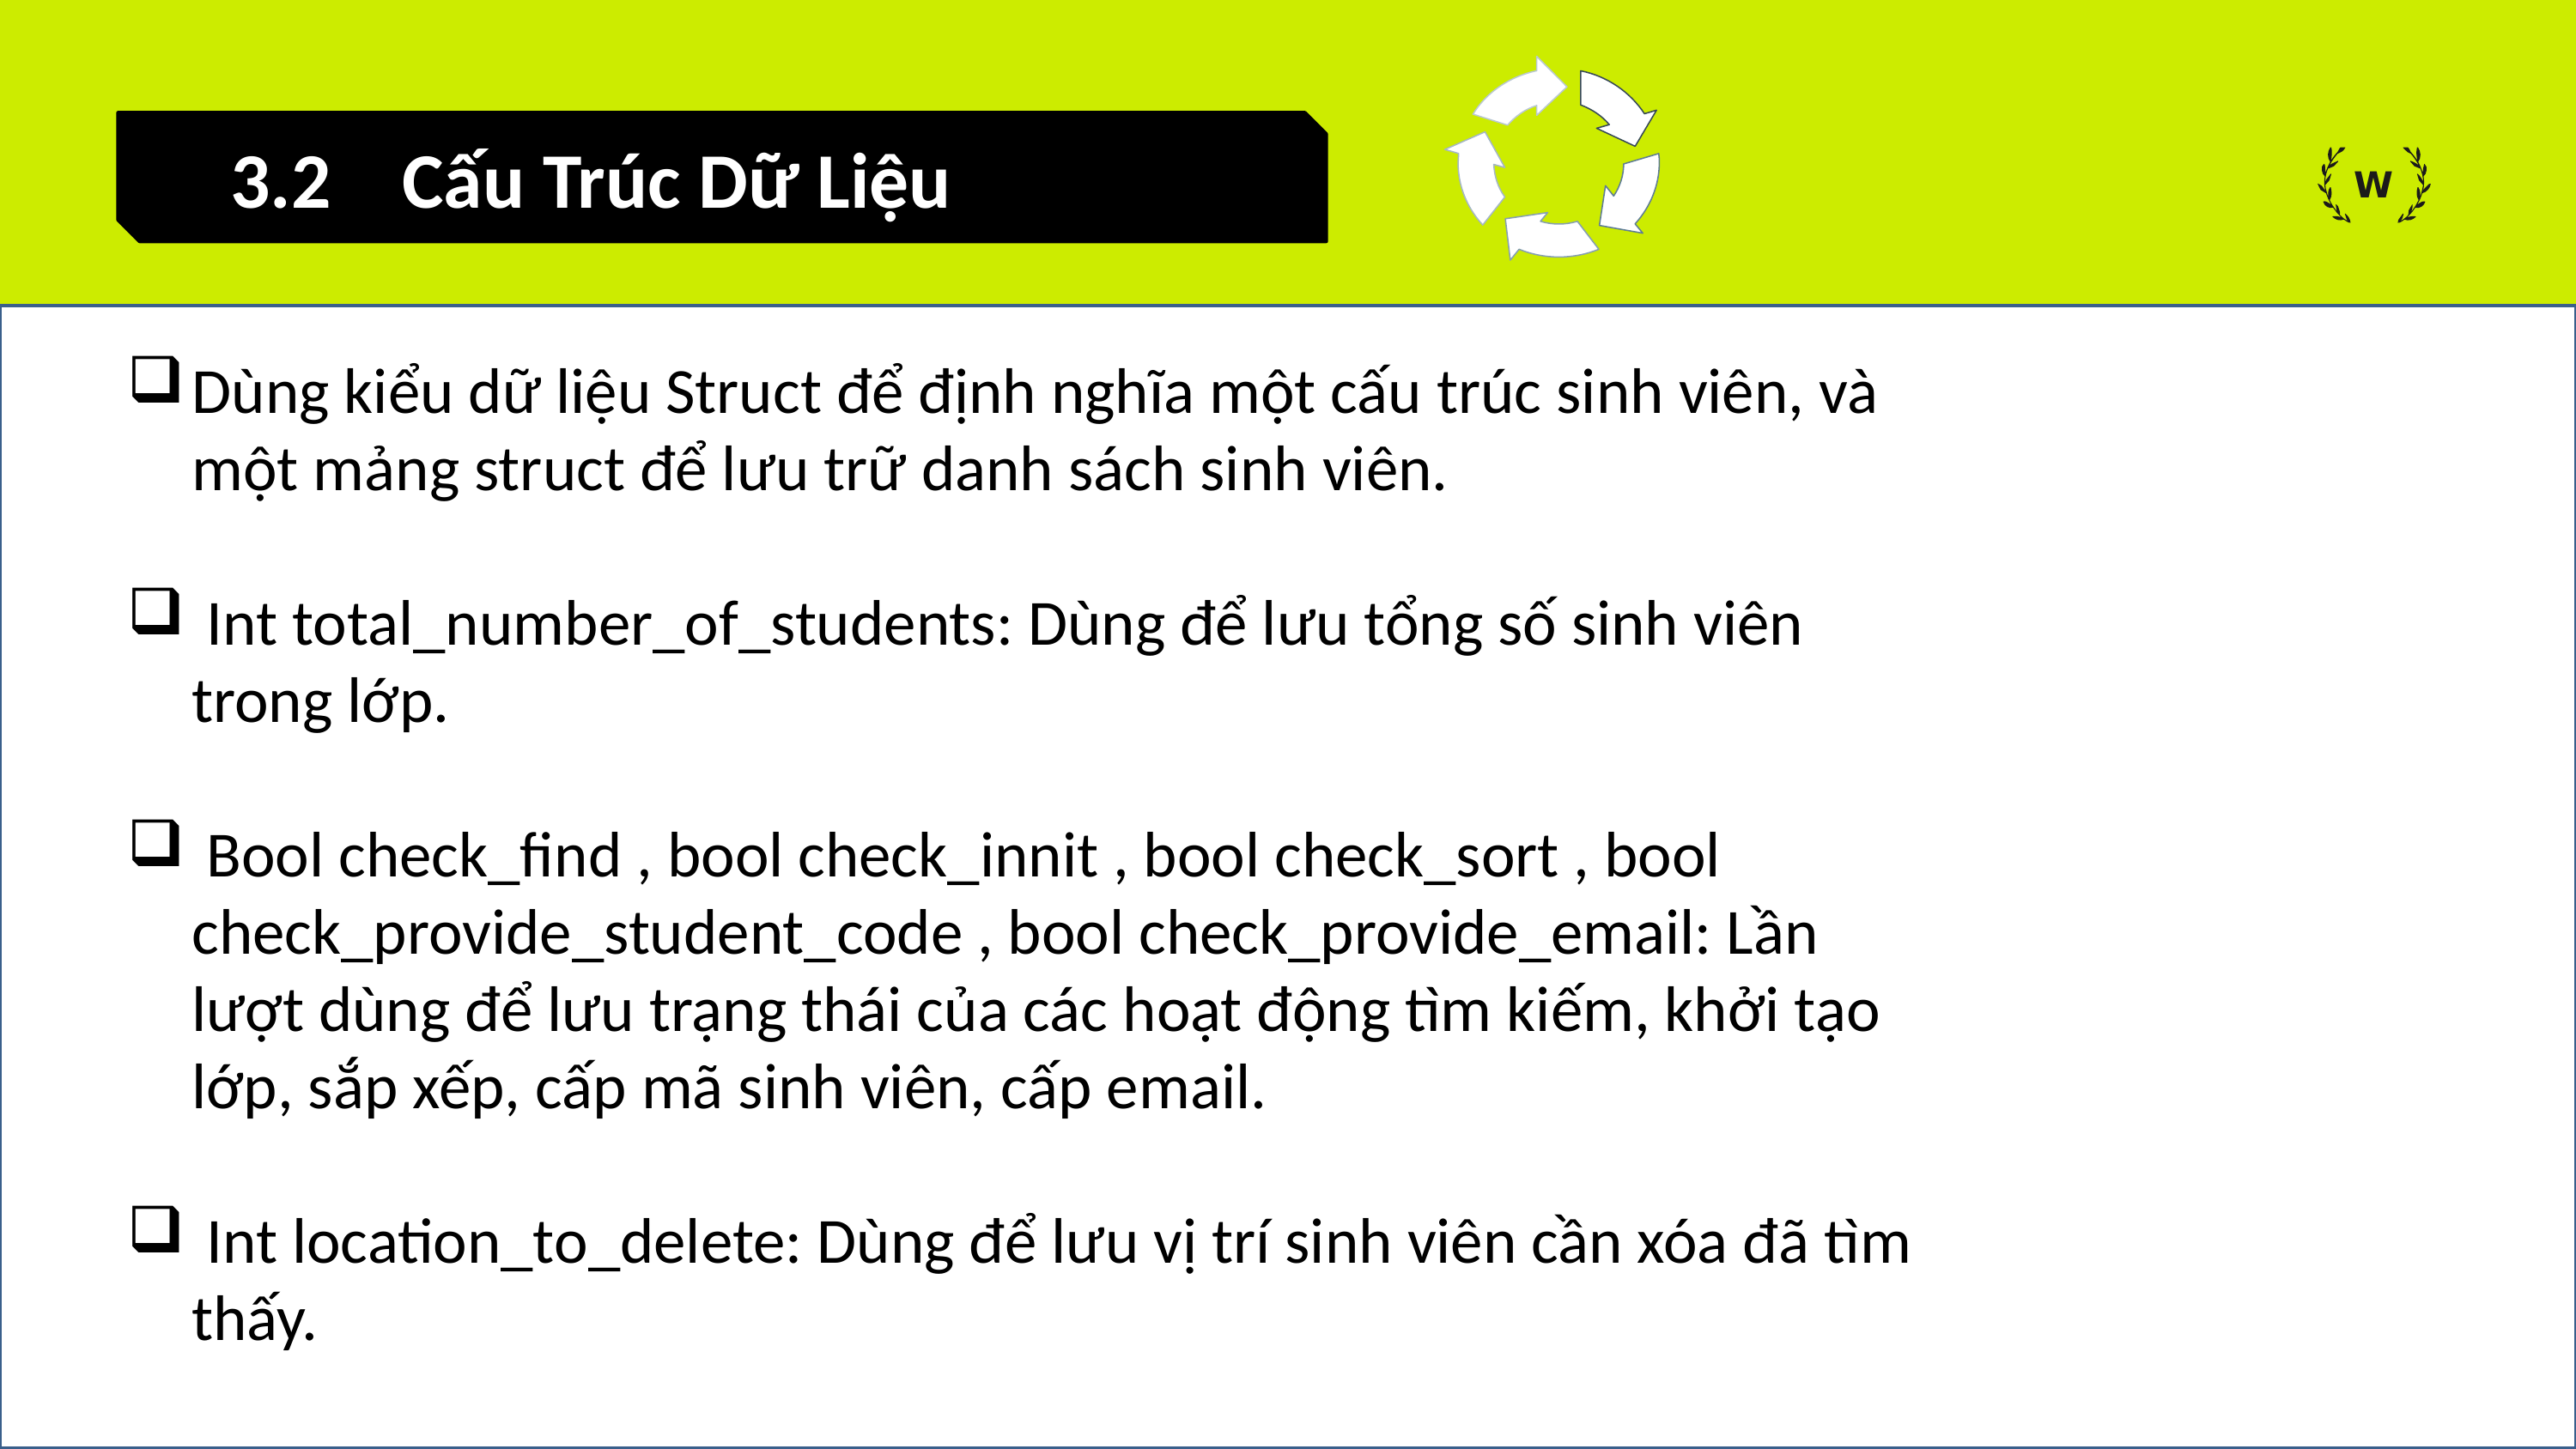

3.2    Cấu Trúc Dữ Liệu
W

Dùng kiểu dữ liệu Struct để định nghĩa một cấu trúc sinh viên, và một mảng struct để lưu trữ danh sách sinh viên.

 Int total_number_of_students: Dùng để lưu tổng số sinh viên trong lớp.

 Bool check_find , bool check_innit , bool check_sort , bool check_provide_student_code , bool check_provide_email: Lần lượt dùng để lưu trạng thái của các hoạt động tìm kiếm, khởi tạo lớp, sắp xếp, cấp mã sinh viên, cấp email.

 Int location_to_delete: Dùng để lưu vị trí sinh viên cần xóa đã tìm thấy.

Presentations are communication  tools that can be used as lectures,  speeches, reports, and more.

Presentations are tools that can  be used as lectures, and more.
Presentations are tools that can  be used as lectures, and more.
It serves a variety of purposes,  making presentations powerful  tools for convincing and teaching.
It serves a variety of purposes,  making presentations powerful  tools for convincing and teaching.
It is mostly presented before an  audience.
To create a stunning presentation,  it's best to simplify your thoughts.
To create a stunning presentation,  it's best to simplify your thoughts.
To create a stunning presentation,  it's best to simplify your thoughts.